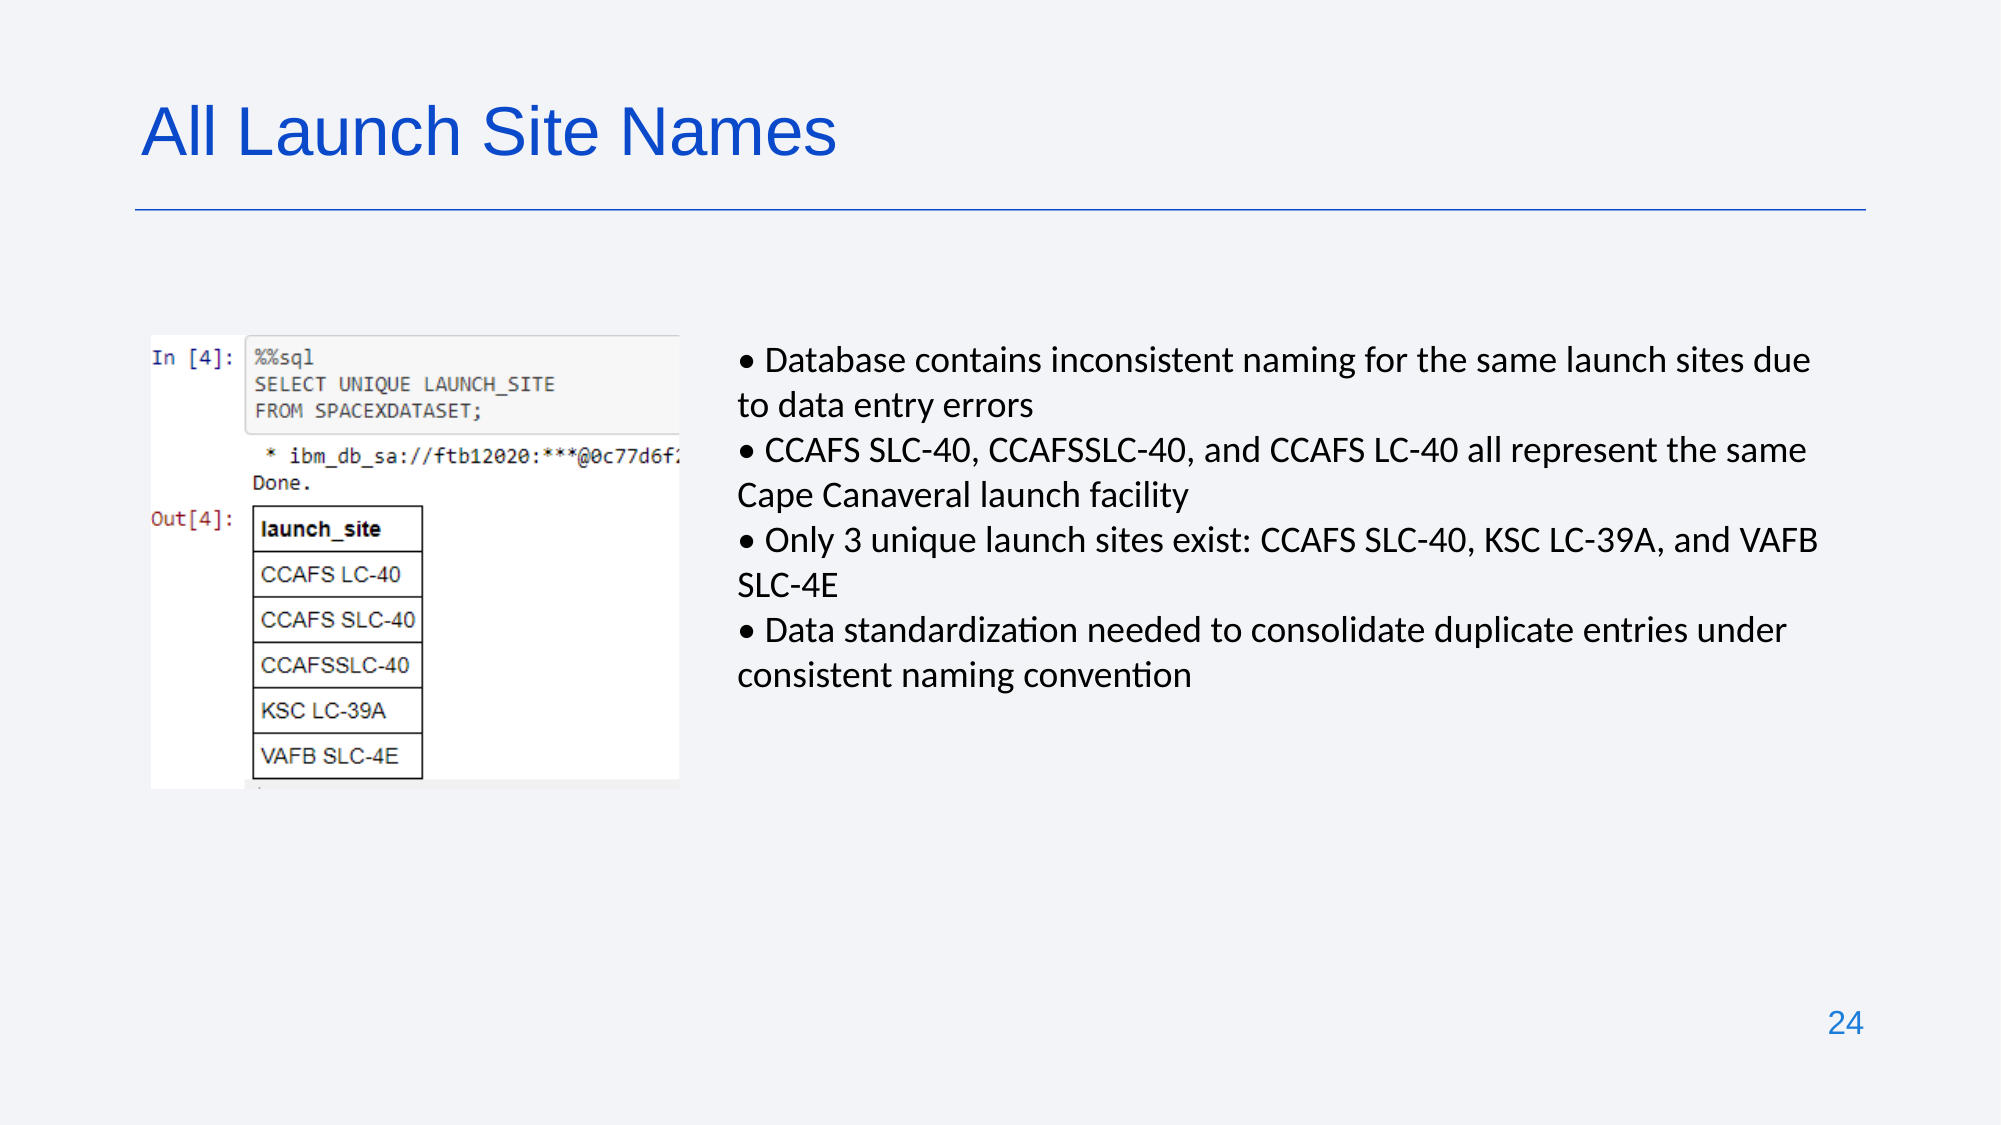

All Launch Site Names
• Database contains inconsistent naming for the same launch sites due to data entry errors
• CCAFS SLC-40, CCAFSSLC-40, and CCAFS LC-40 all represent the same Cape Canaveral launch facility
• Only 3 unique launch sites exist: CCAFS SLC-40, KSC LC-39A, and VAFB SLC-4E
• Data standardization needed to consolidate duplicate entries under consistent naming convention

24